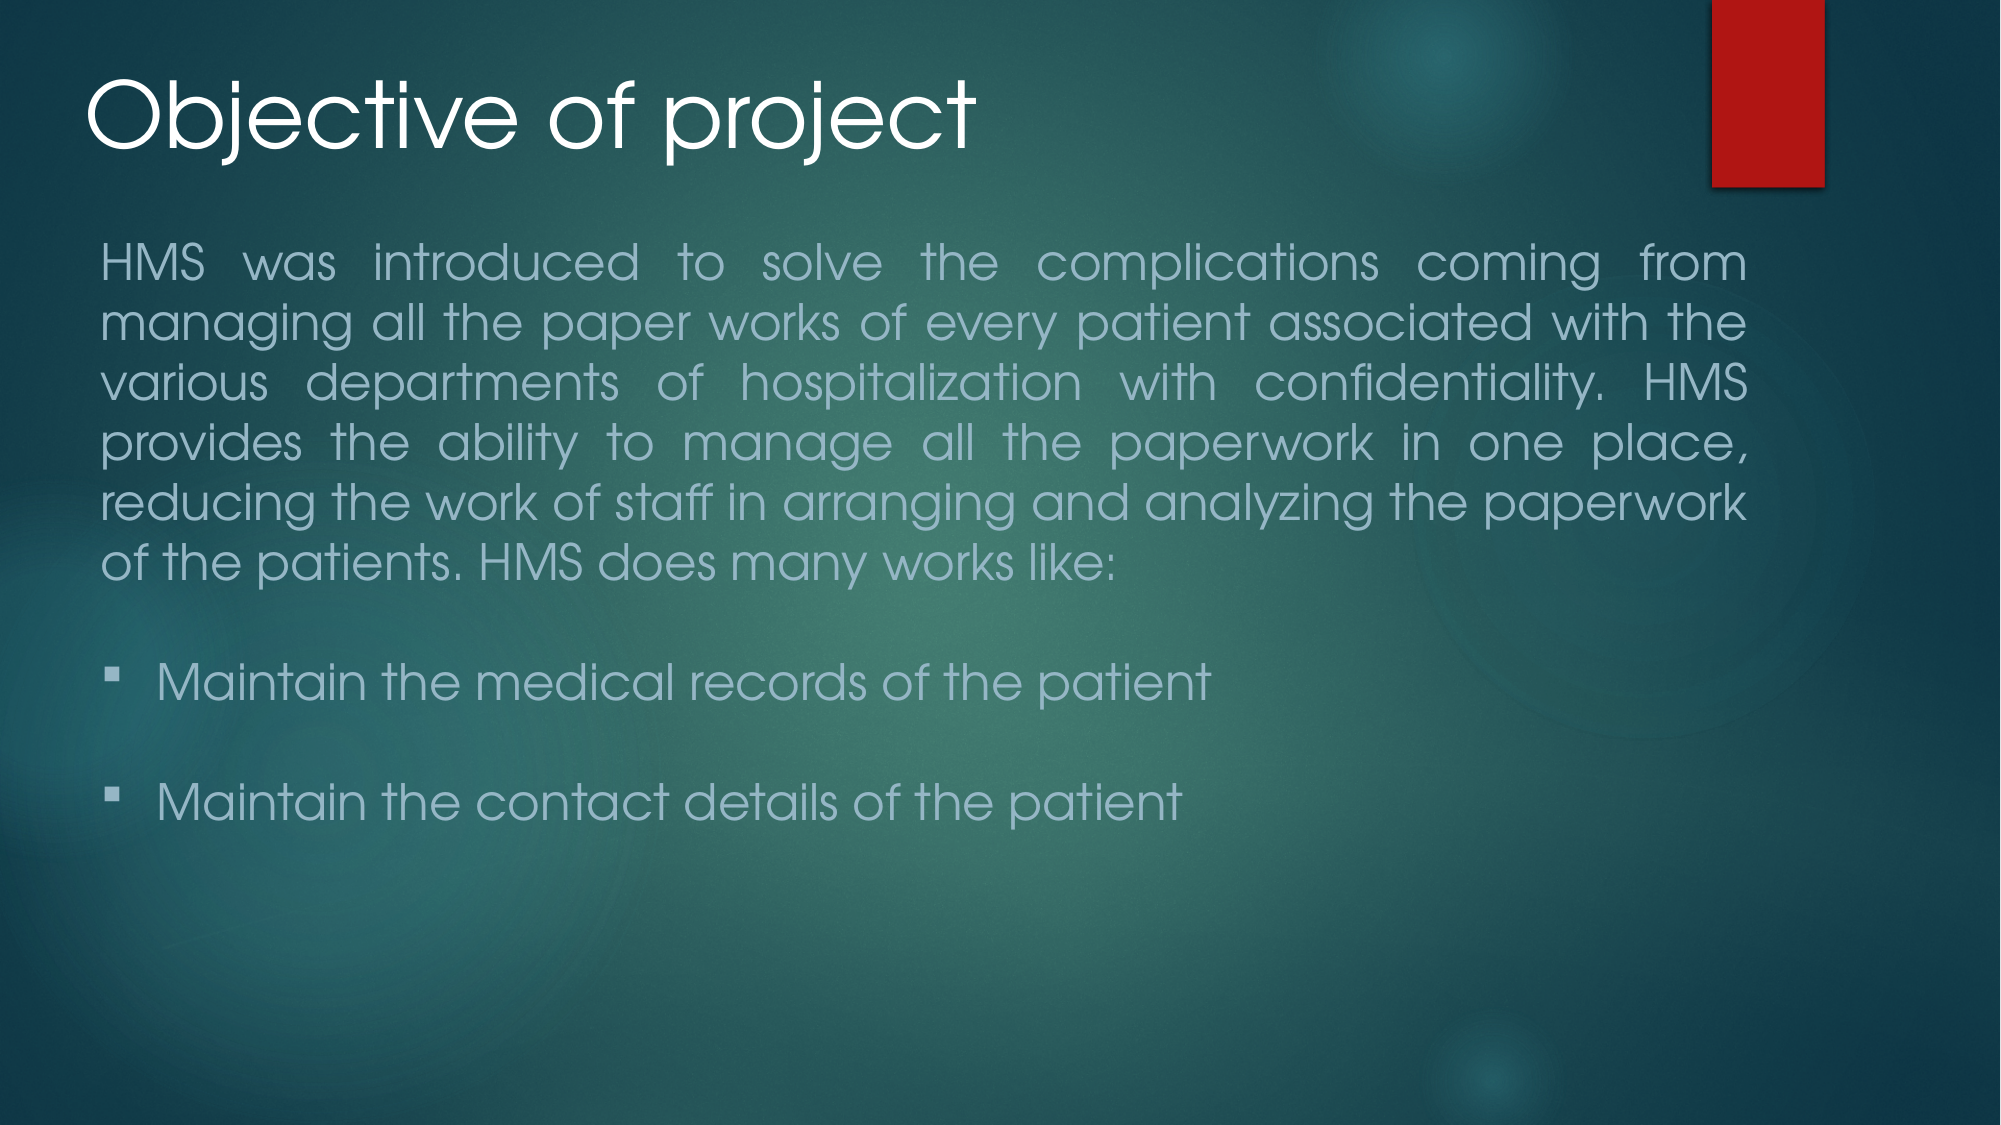

Objective of project
HMS was introduced to solve the complications coming from managing all the paper works of every patient associated with the various departments of hospitalization with confidentiality. HMS provides the ability to manage all the paperwork in one place, reducing the work of staff in arranging and analyzing the paperwork of the patients. HMS does many works like:

Maintain the medical records of the patient

Maintain the contact details of the patient